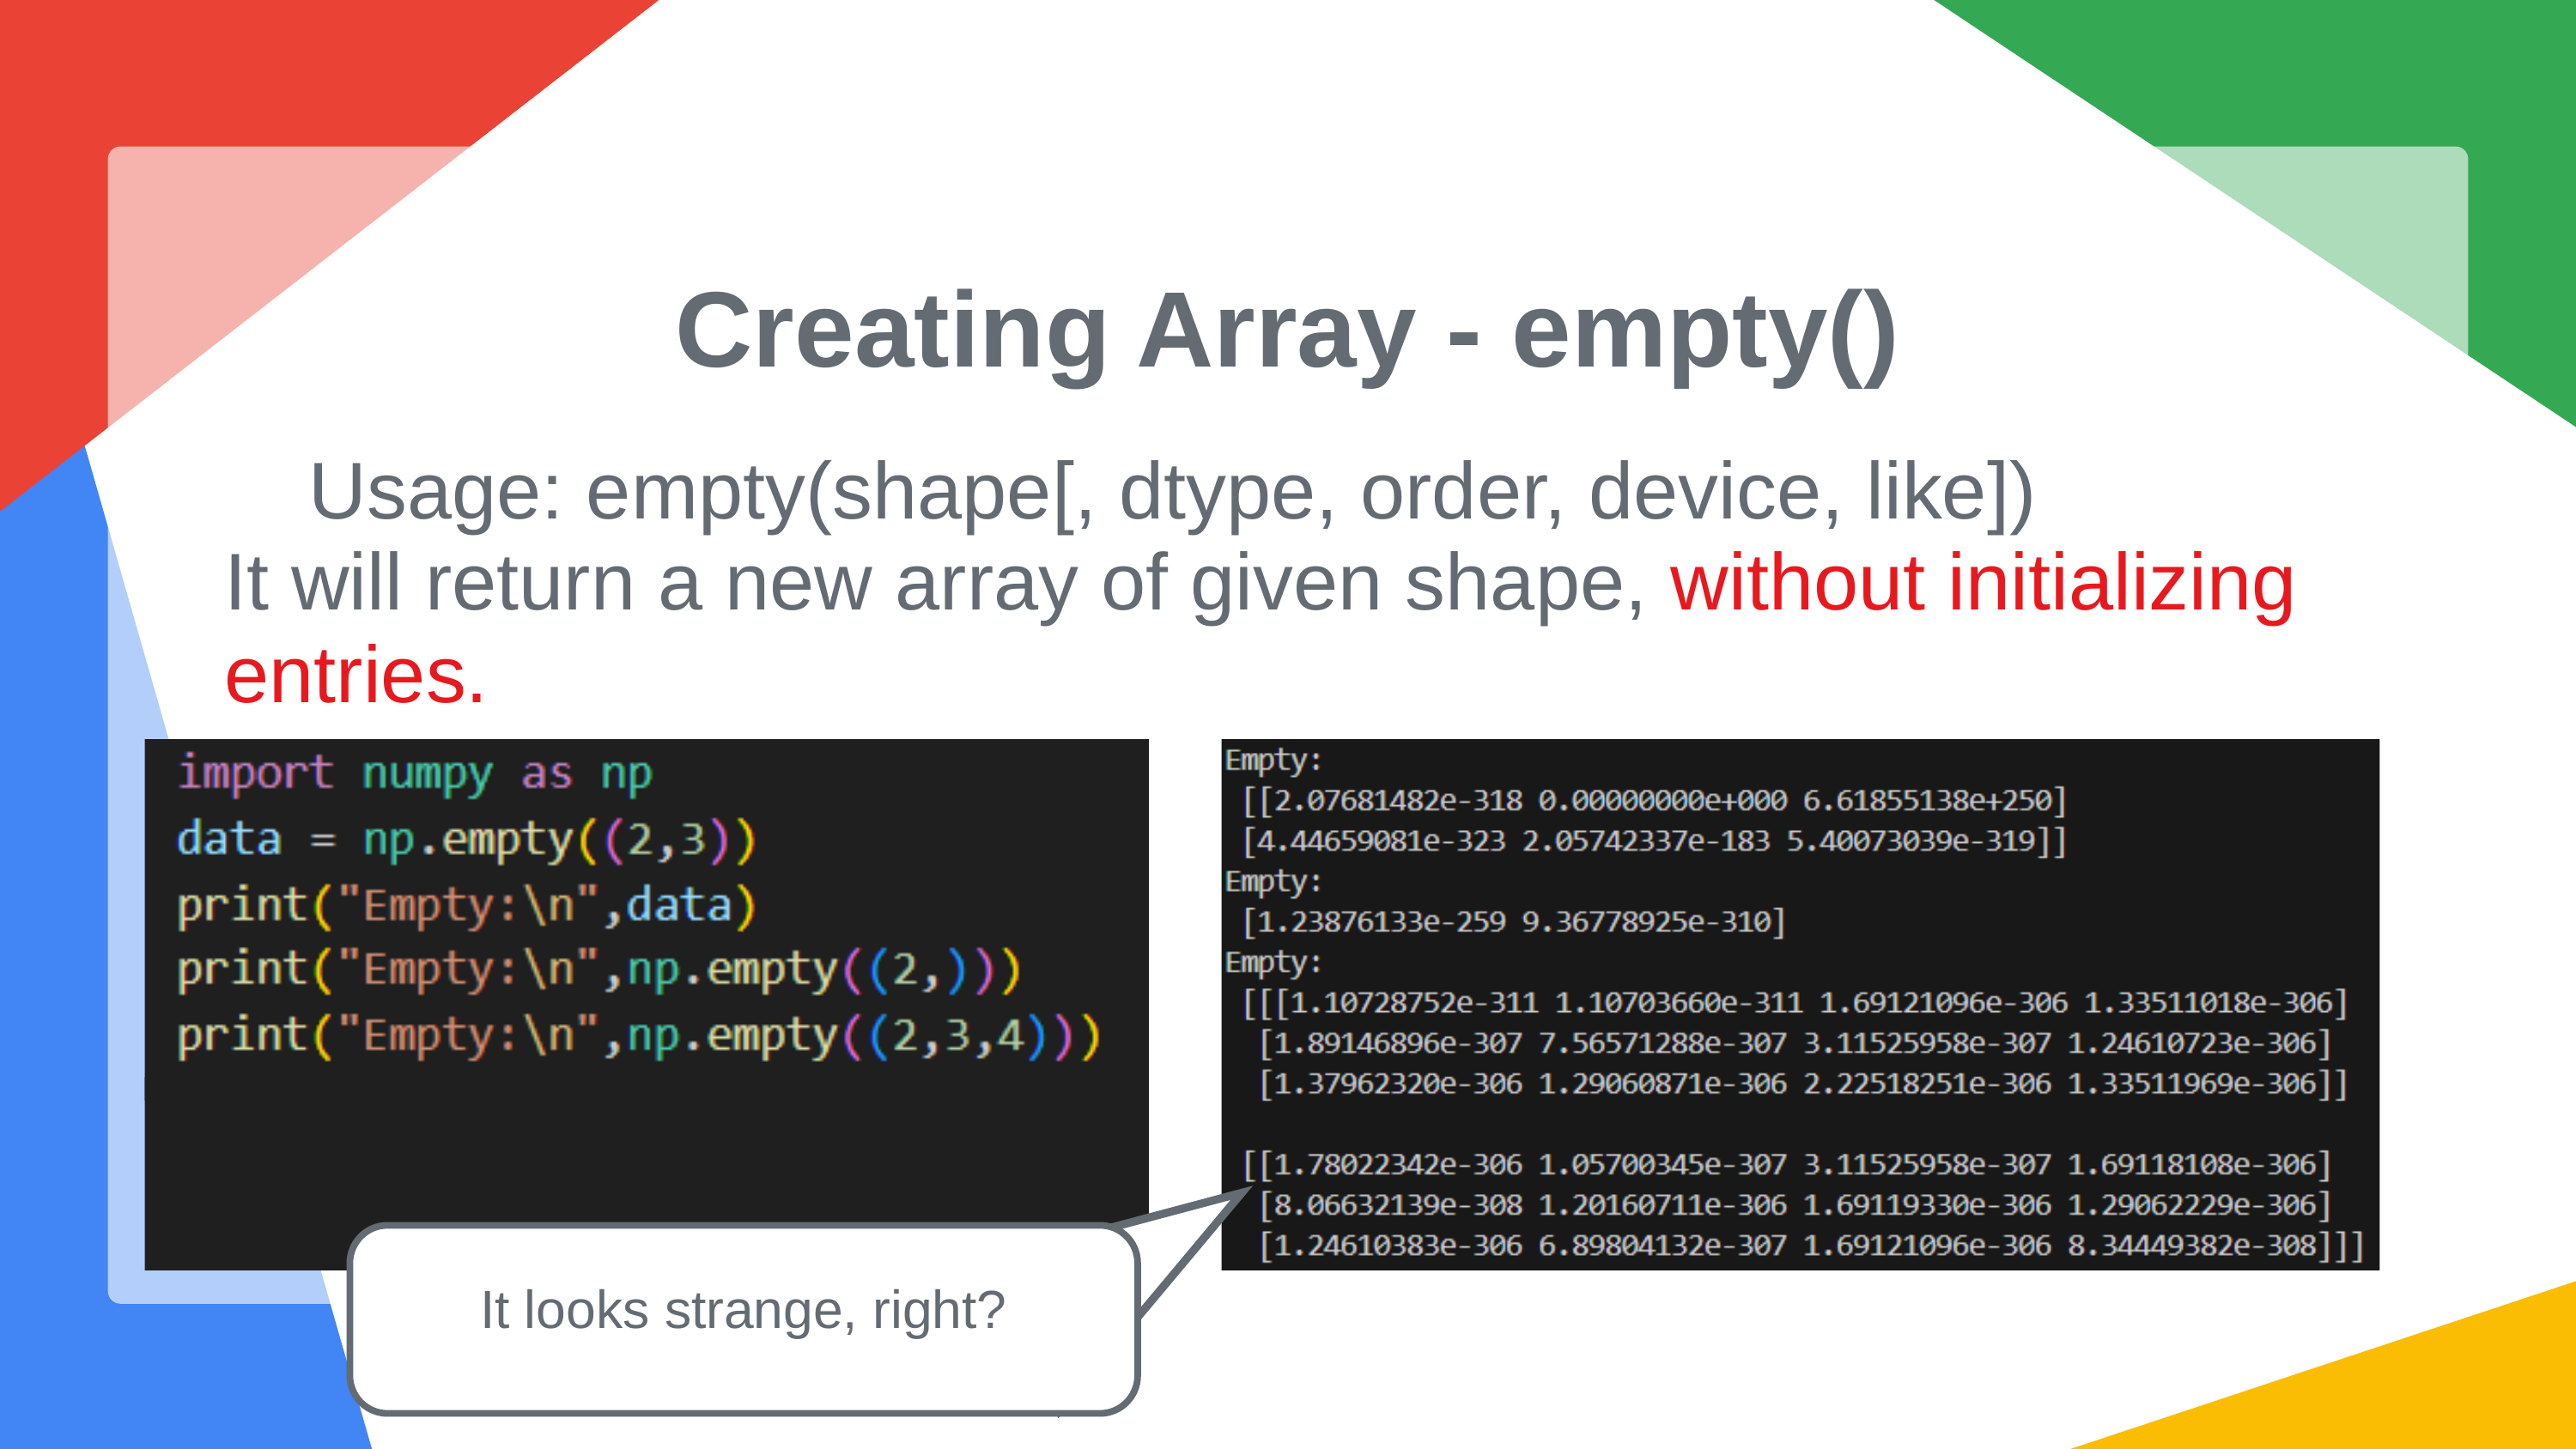

Creating Array - empty()
Usage: empty(shape[, dtype, order, device, like])
It will return a new array of given shape, without initializing entries.

It looks strange, right?